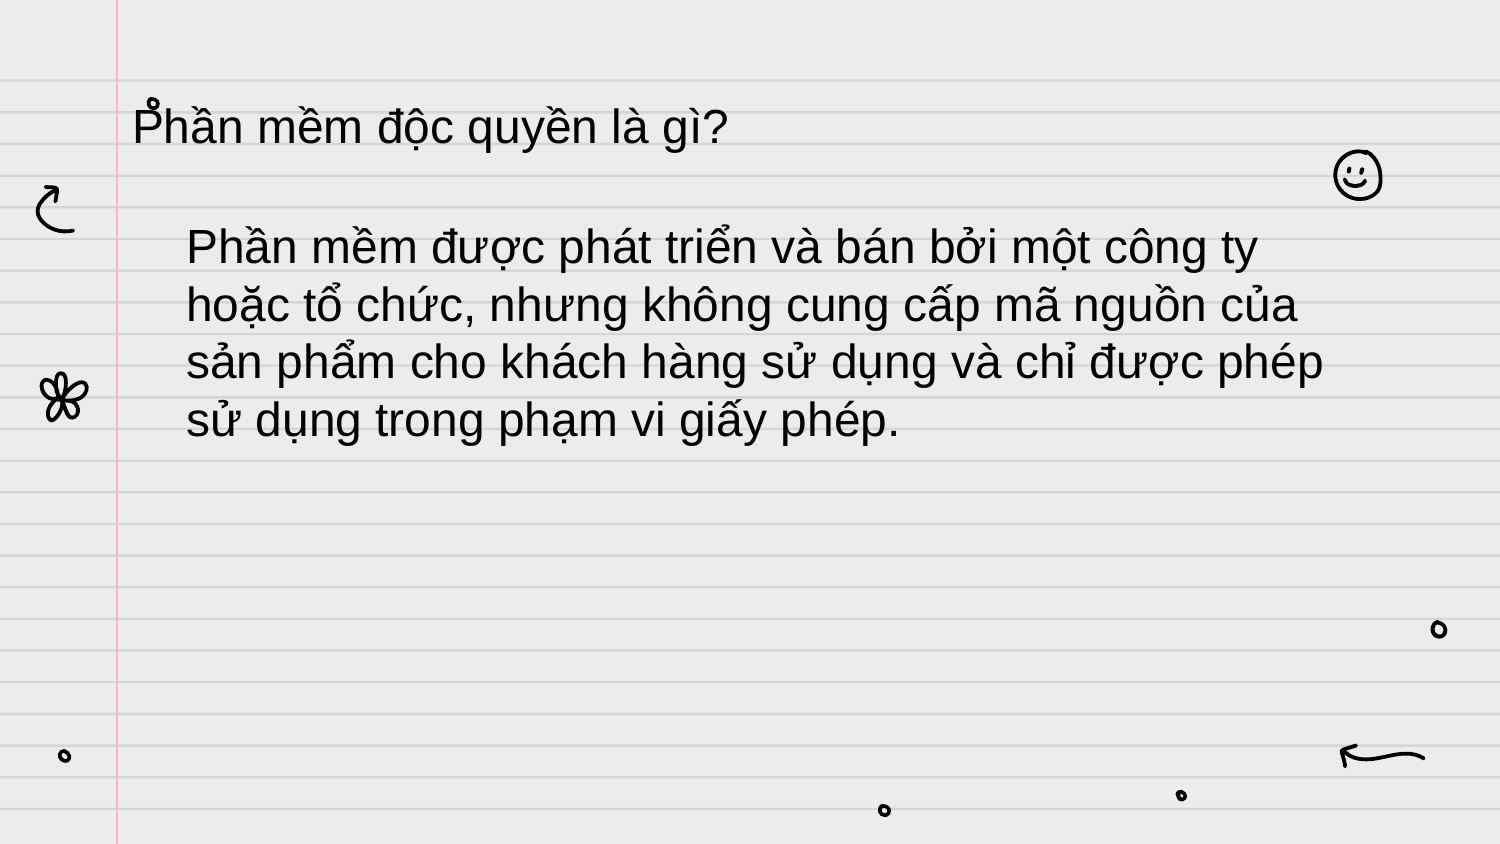

# Phần mềm độc quyền là gì?
Phần mềm được phát triển và bán bởi một công ty hoặc tổ chức, nhưng không cung cấp mã nguồn của sản phẩm cho khách hàng sử dụng và chỉ được phép sử dụng trong phạm vi giấy phép.